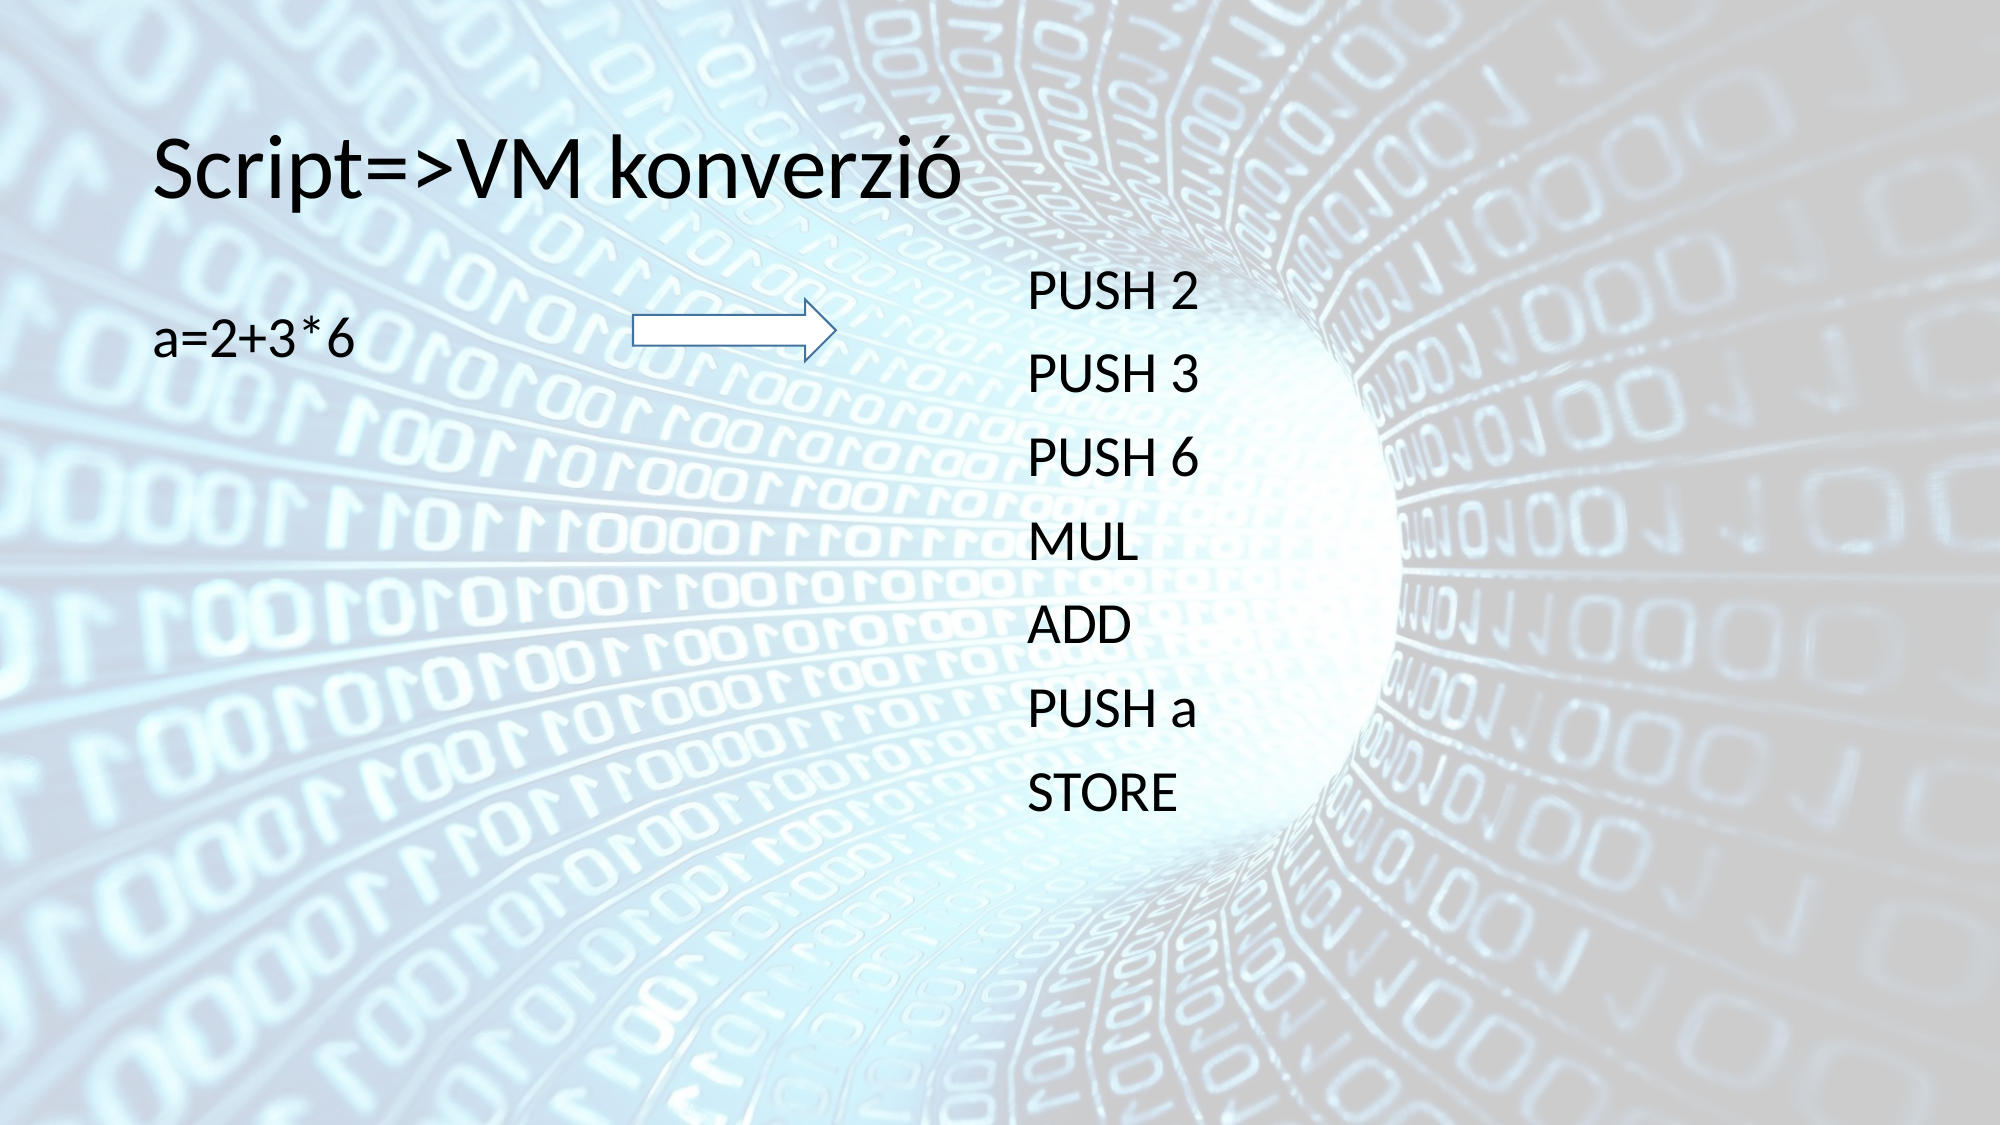

# Script=>VM konverzió
PUSH 2
PUSH 3
PUSH 6
MUL
ADD
PUSH a
STORE
a=2+3*6